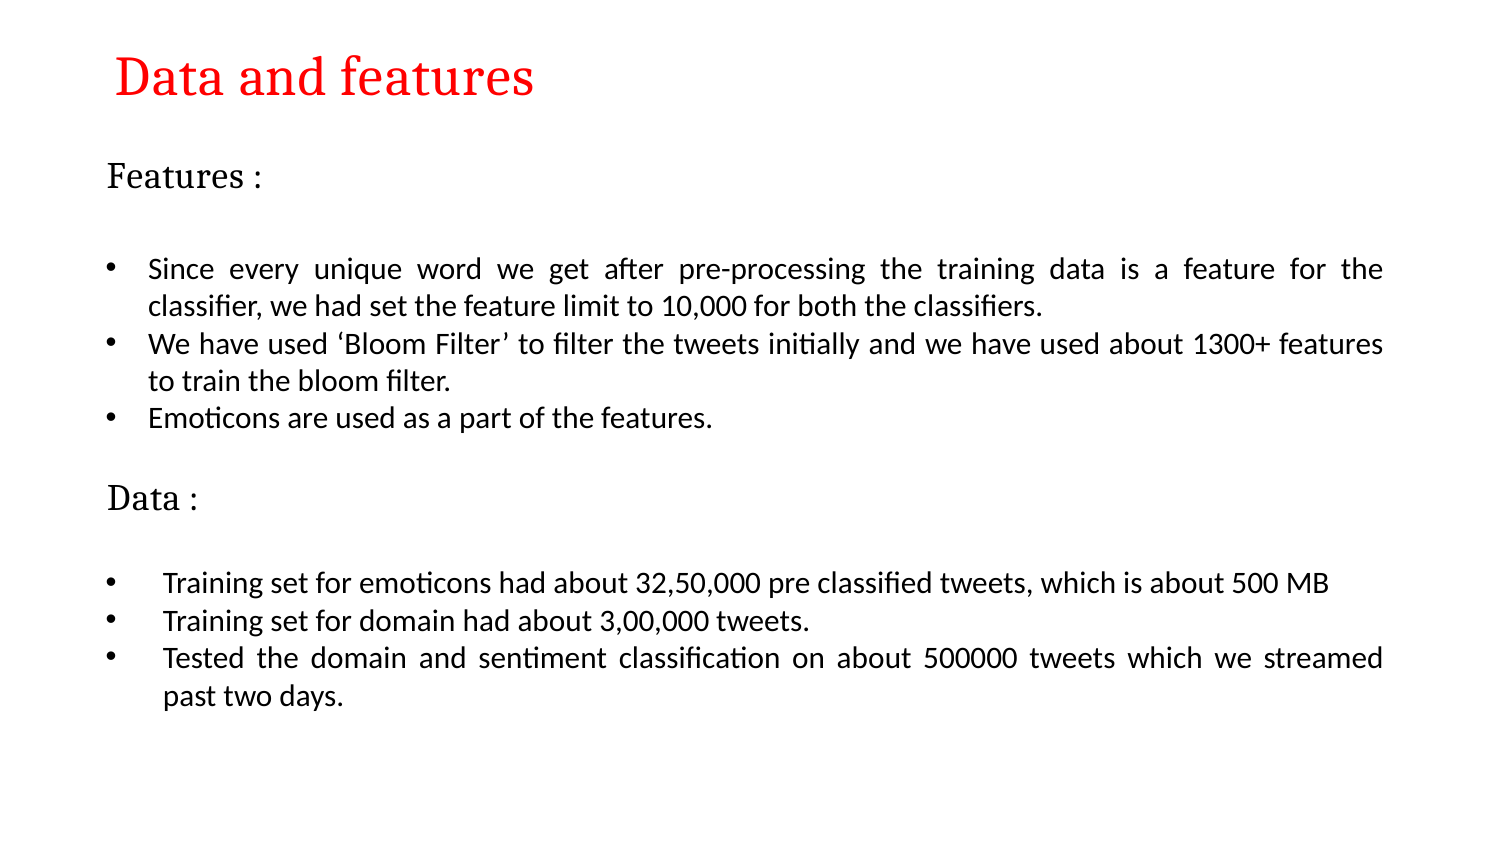

Data and features
Features :

Since every unique word we get after pre-processing the training data is a feature for the classifier, we had set the feature limit to 10,000 for both the classifiers.
We have used ‘Bloom Filter’ to filter the tweets initially and we have used about 1300+ features to train the bloom filter.
Emoticons are used as a part of the features.

Data :

Training set for emoticons had about 32,50,000 pre classified tweets, which is about 500 MB
Training set for domain had about 3,00,000 tweets.
Tested the domain and sentiment classification on about 500000 tweets which we streamed past two days.